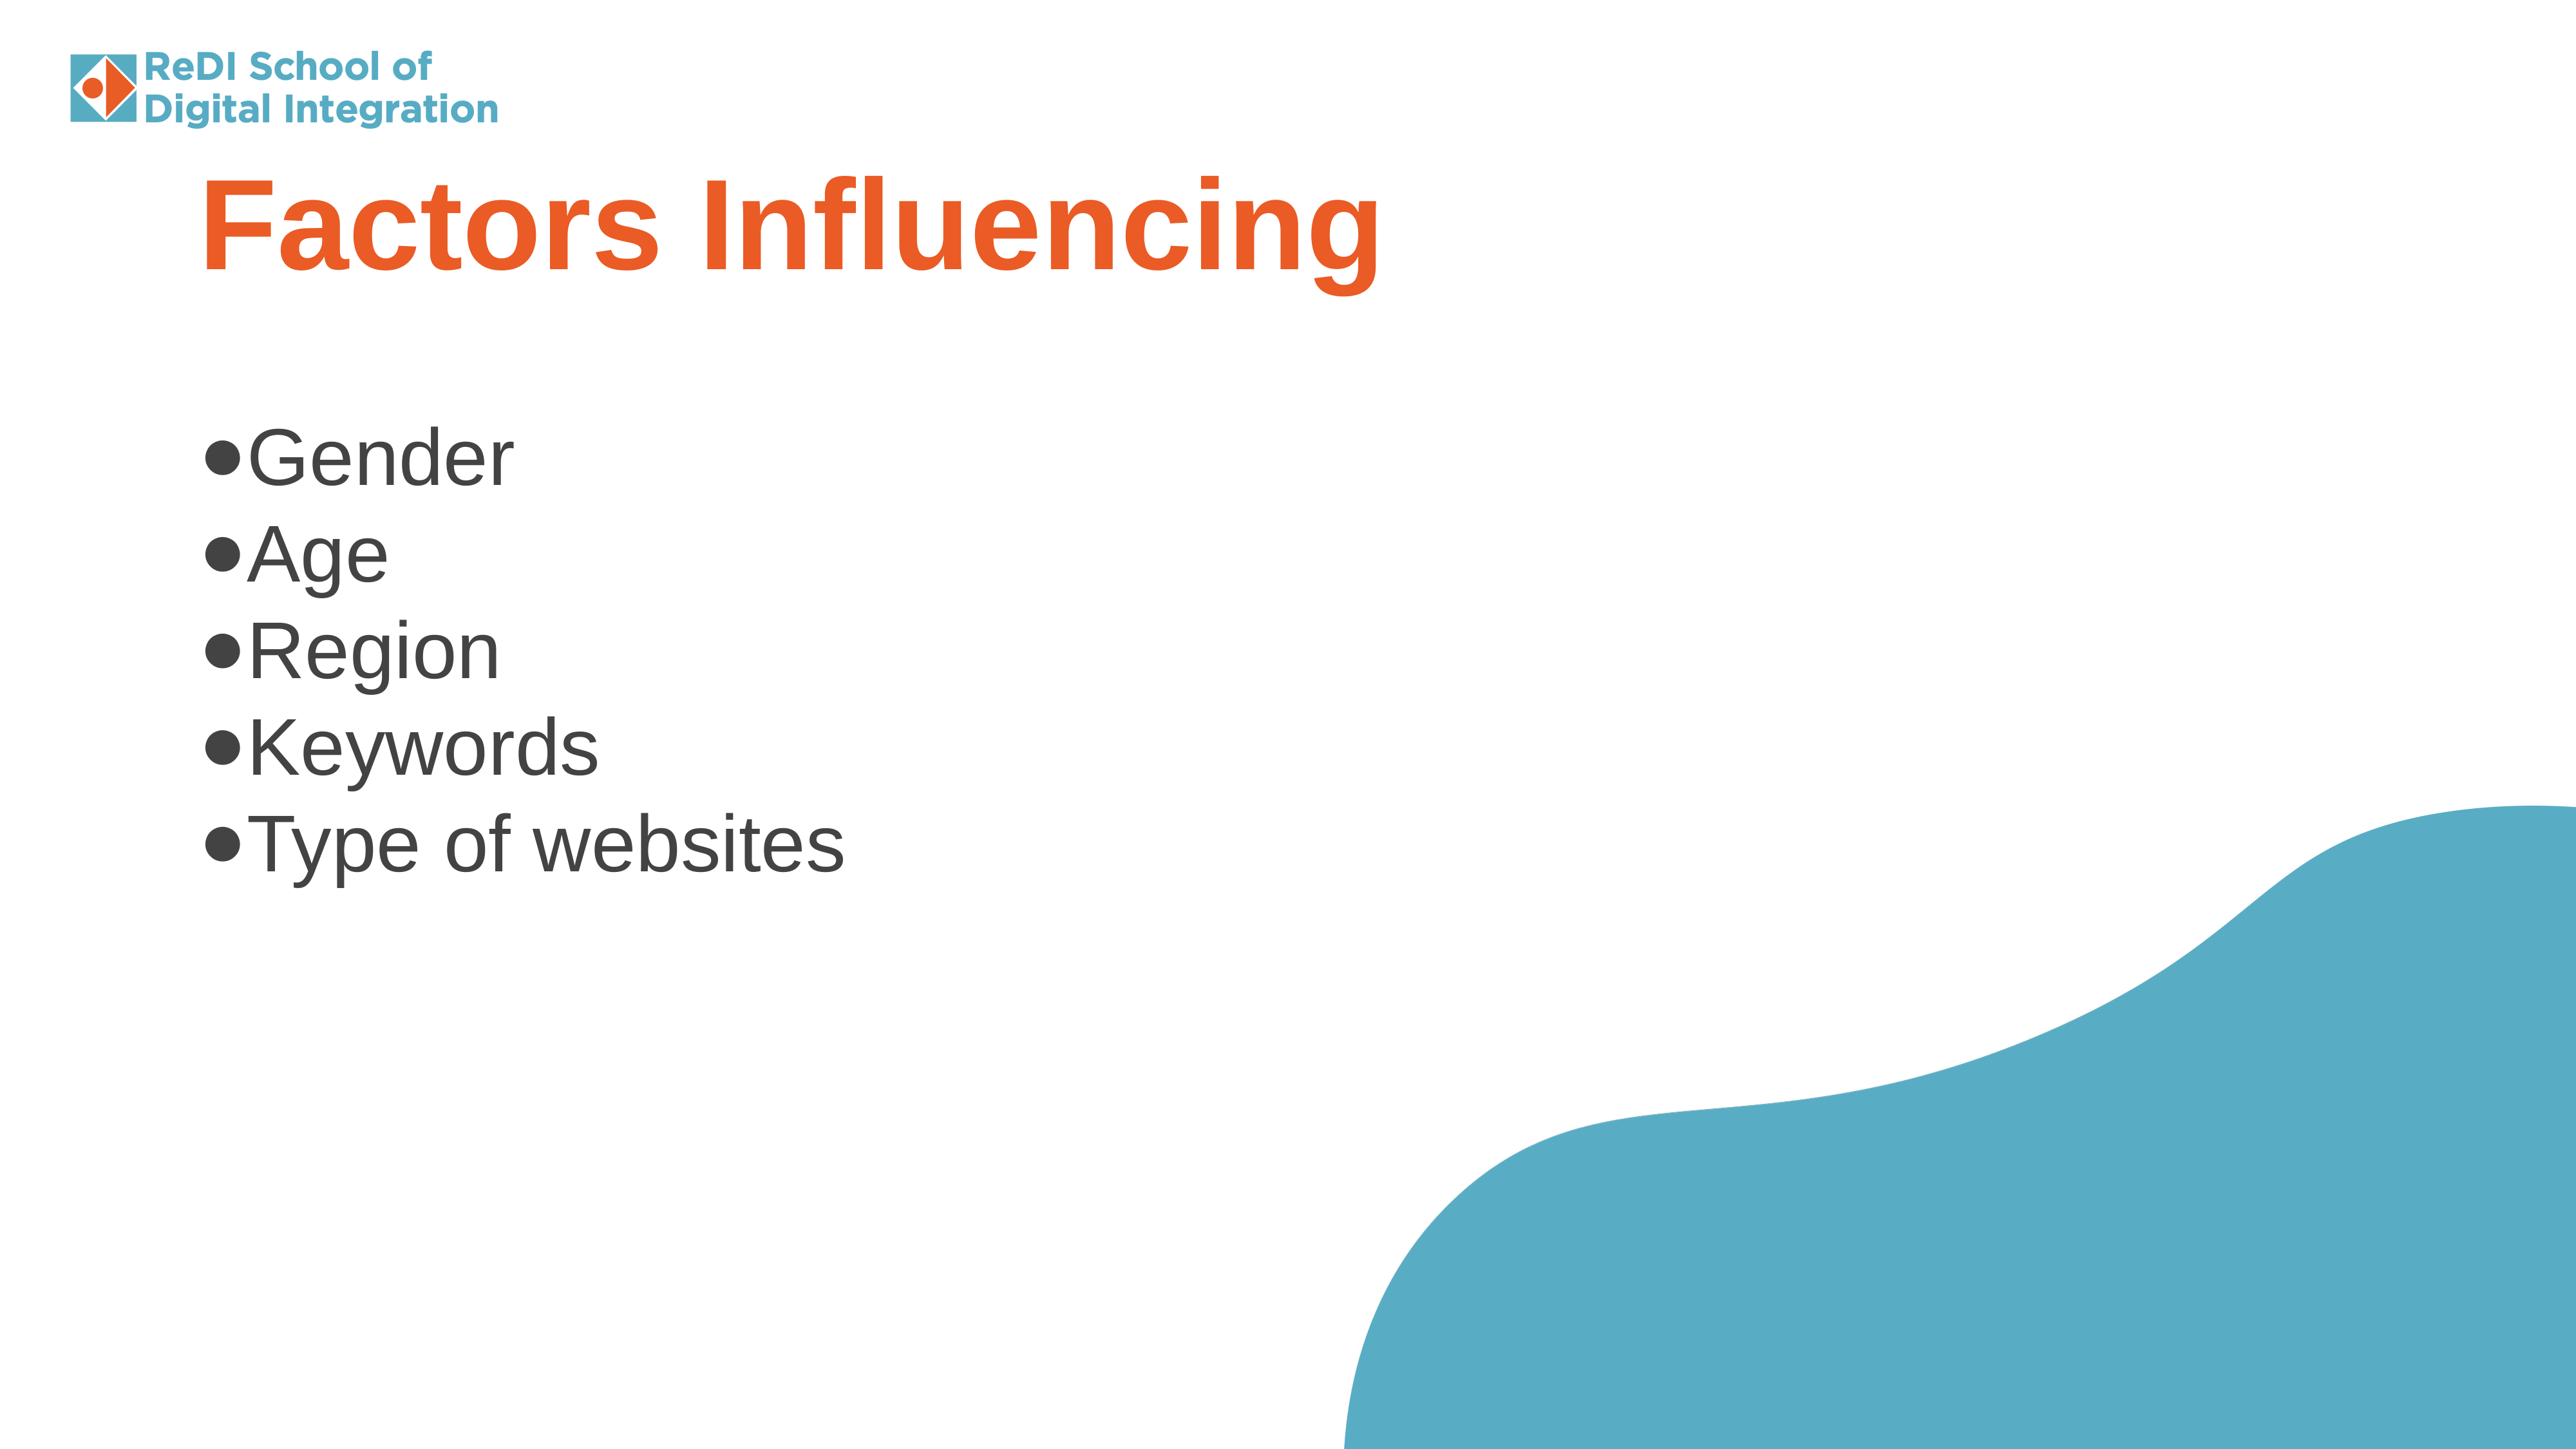

Factors Influencing
Gender
Age
Region
Keywords
Type of websites